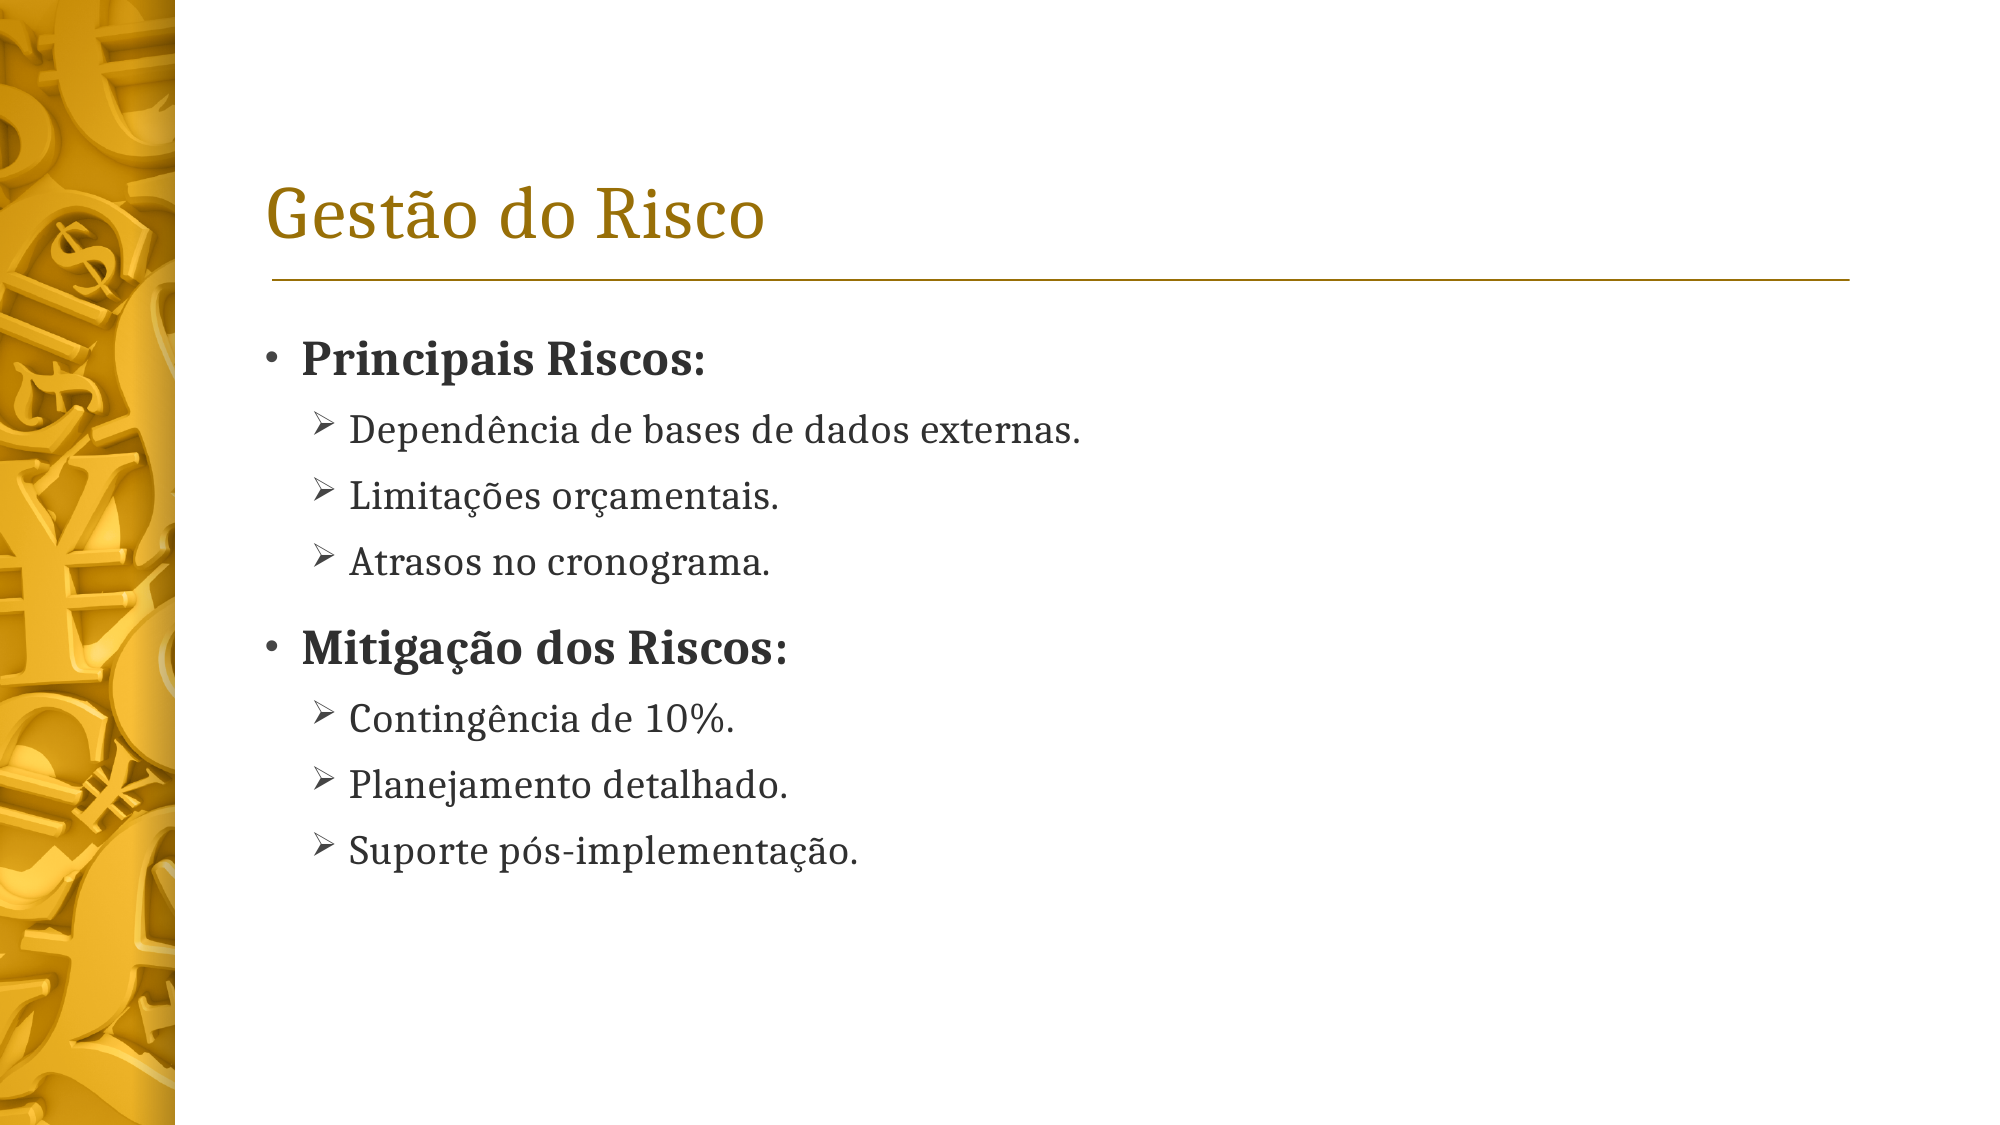

# Gestão do Risco
Principais Riscos:
Dependência de bases de dados externas.
Limitações orçamentais.
Atrasos no cronograma.
Mitigação dos Riscos:
Contingência de 10%.
Planejamento detalhado.
Suporte pós-implementação.